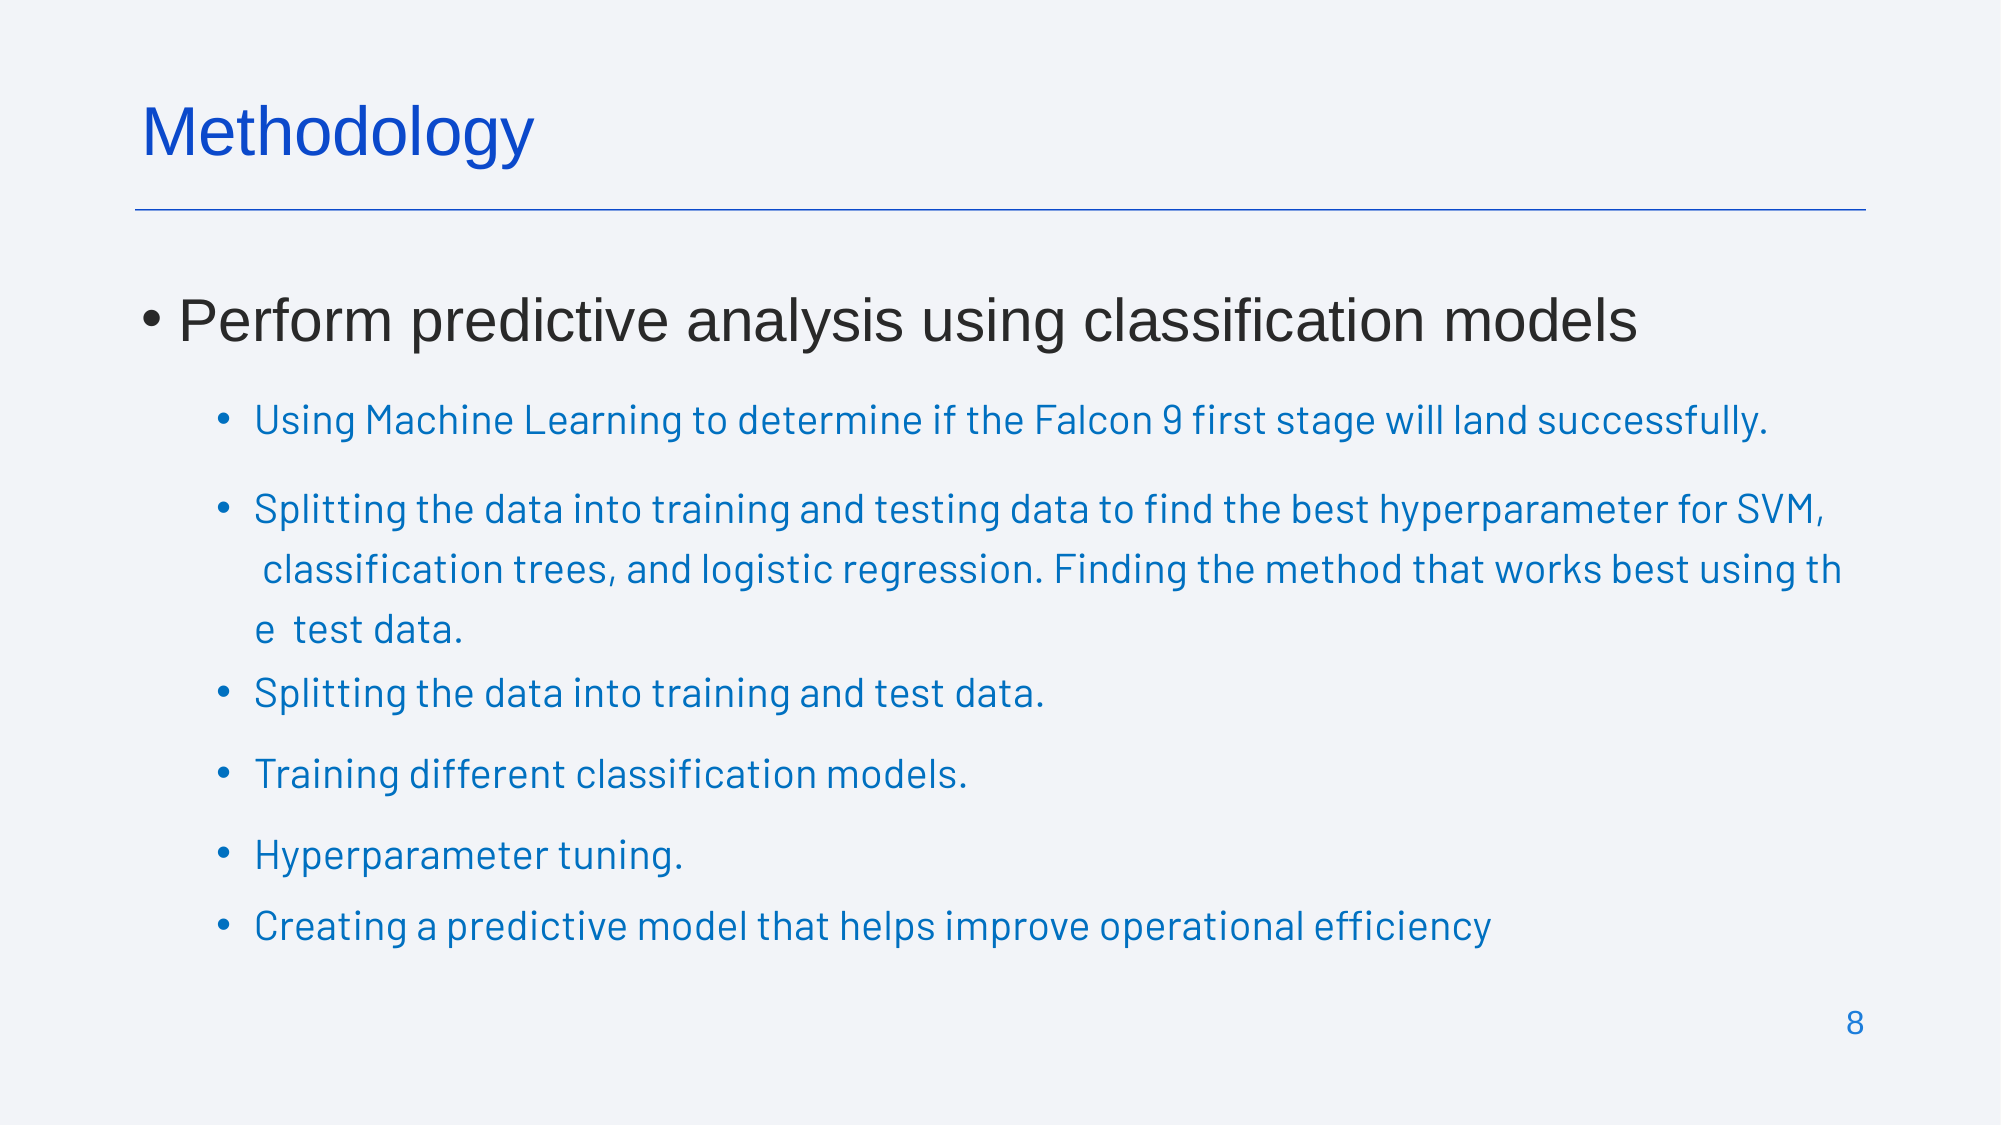

Methodology
Perform predictive analysis using classification models
Using Machine Learning to determine if the Falcon 9 first stage will land successfully.
Splitting the data into training and testing data to find the best hyperparameter for SVM,     classification trees, and logistic regression. Finding the method that works best using the  test data.
Splitting the data into training and test data.
Training different classification models.
Hyperparameter tuning.
Creating a predictive model that helps improve operational efficiency

8